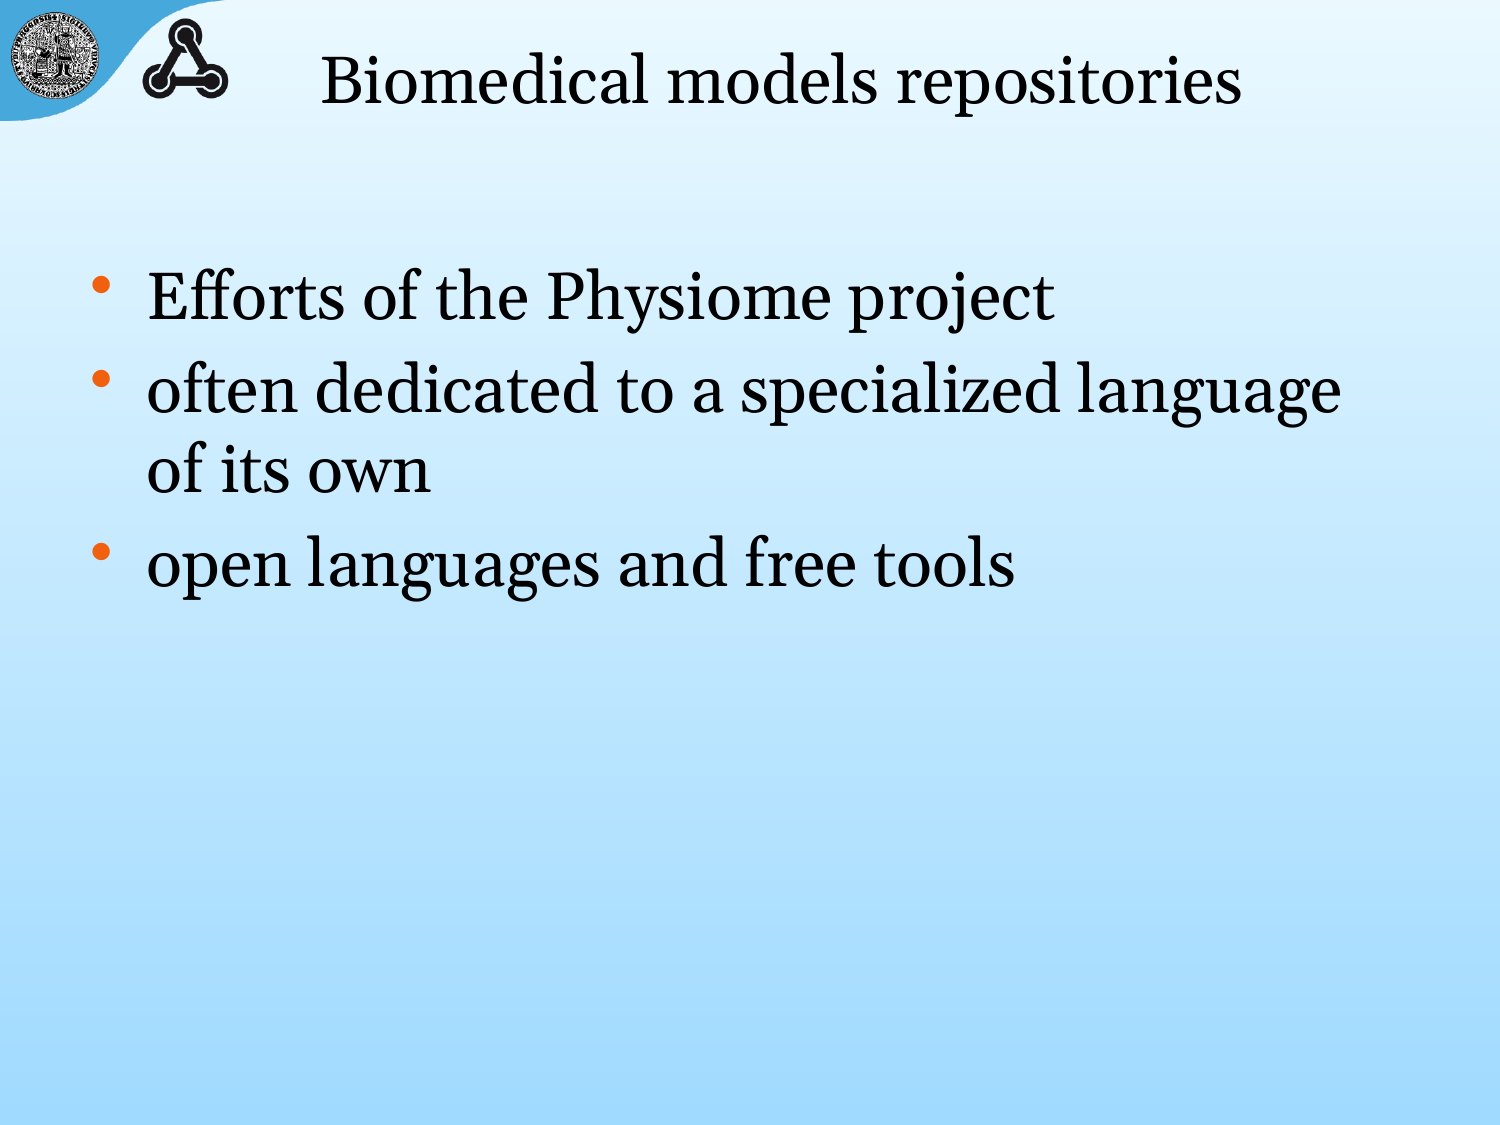

Biomedical models repositories
Efforts of the Physiome project
often dedicated to a specialized language of its own
open languages and free tools